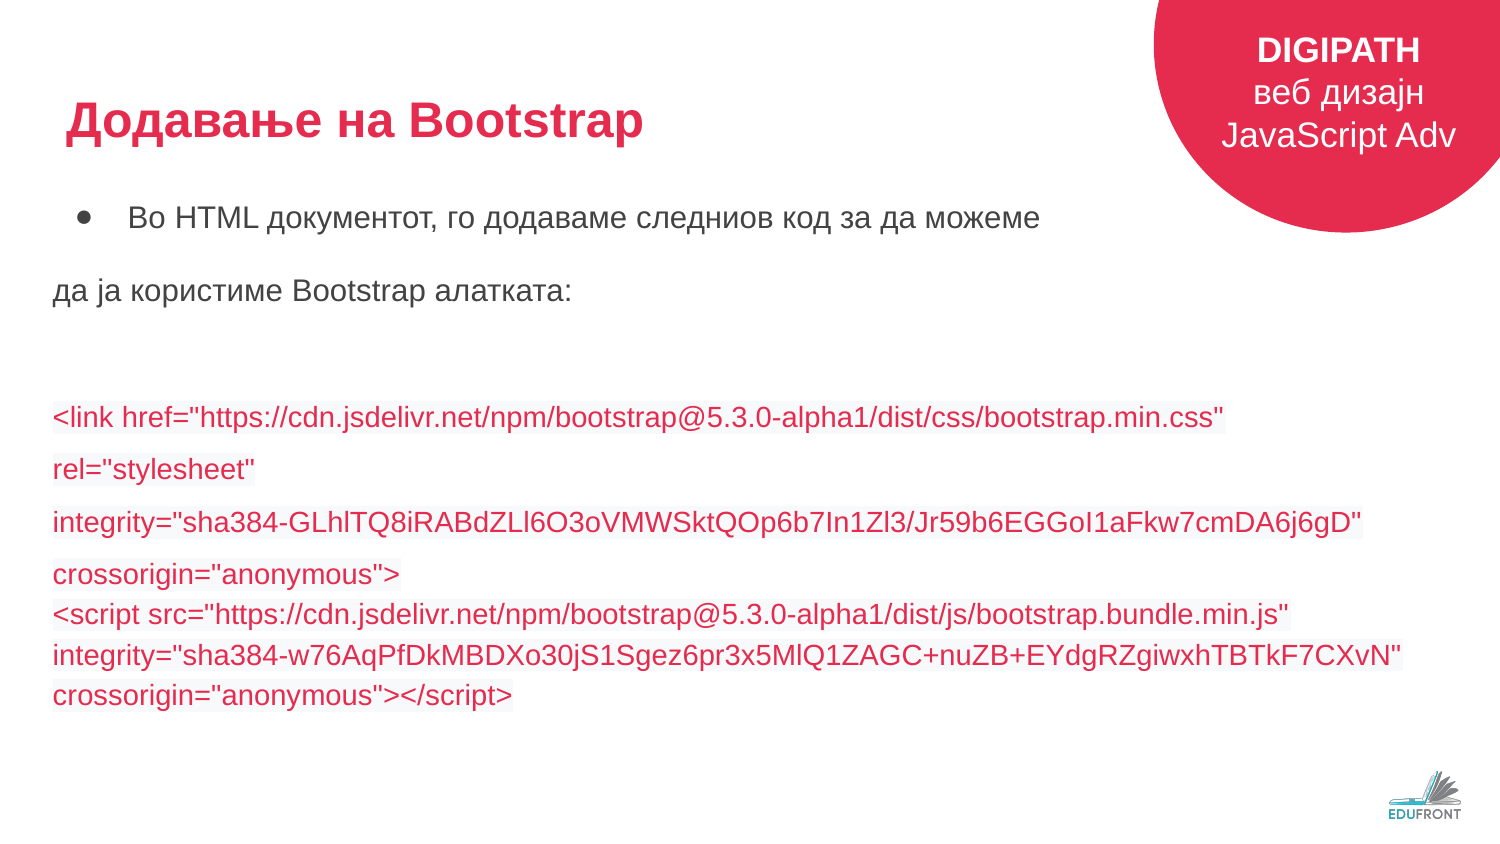

# Додавање на Bootstrap
Во HTML документот, го додаваме следниов код за да можеме
да ја користиме Bootstrap алатката:

<link href="https://cdn.jsdelivr.net/npm/bootstrap@5.3.0-alpha1/dist/css/bootstrap.min.css" rel="stylesheet" integrity="sha384-GLhlTQ8iRABdZLl6O3oVMWSktQOp6b7In1Zl3/Jr59b6EGGoI1aFkw7cmDA6j6gD" crossorigin="anonymous">
<script src="https://cdn.jsdelivr.net/npm/bootstrap@5.3.0-alpha1/dist/js/bootstrap.bundle.min.js" integrity="sha384-w76AqPfDkMBDXo30jS1Sgez6pr3x5MlQ1ZAGC+nuZB+EYdgRZgiwxhTBTkF7CXvN" crossorigin="anonymous"></script>